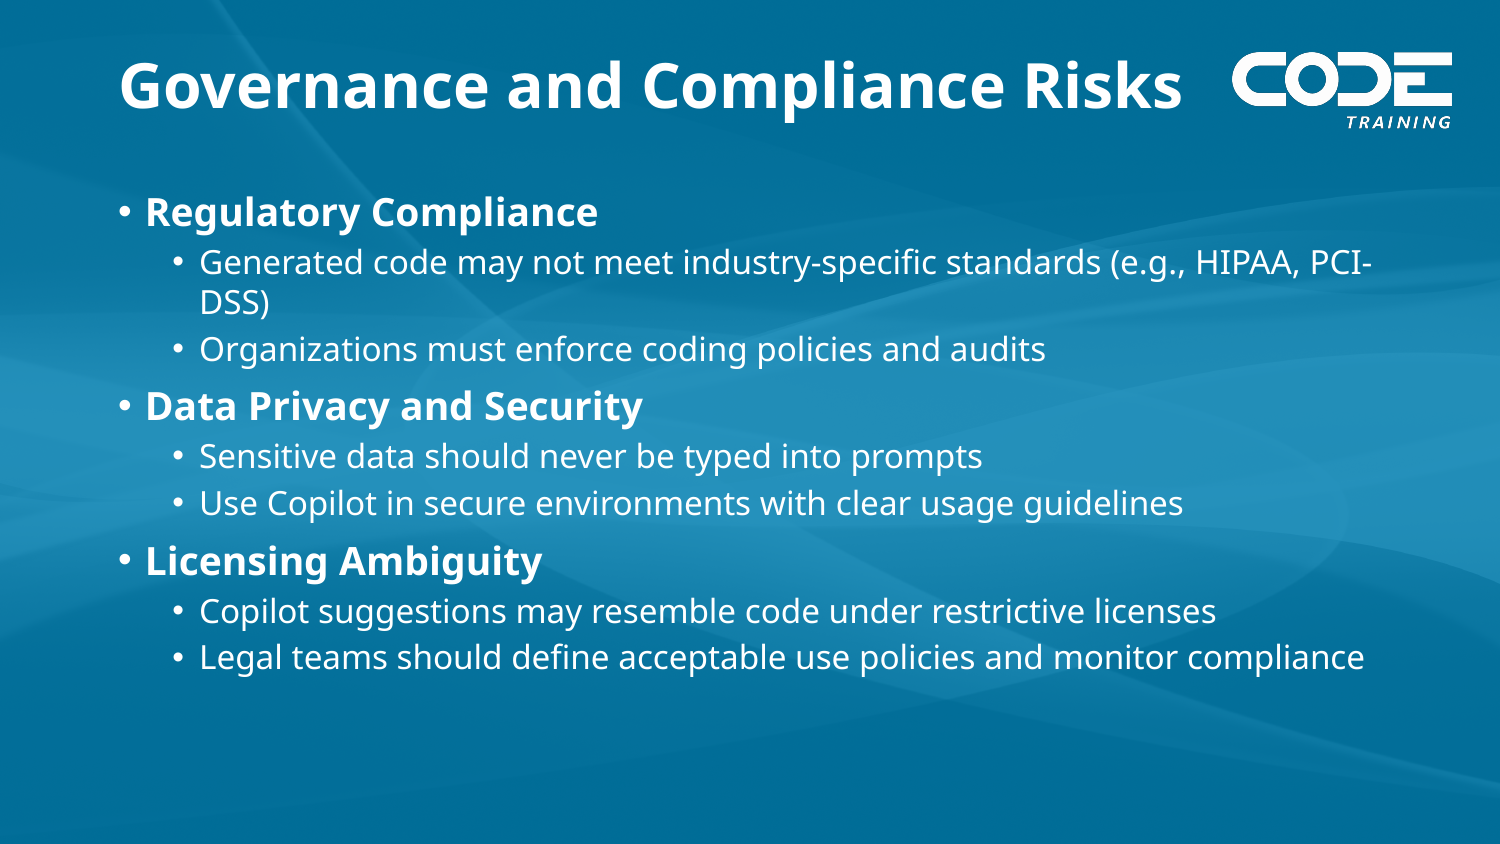

# Governance and Compliance Risks
Regulatory Compliance
Generated code may not meet industry-specific standards (e.g., HIPAA, PCI-DSS)
Organizations must enforce coding policies and audits
Data Privacy and Security
Sensitive data should never be typed into prompts
Use Copilot in secure environments with clear usage guidelines
Licensing Ambiguity
Copilot suggestions may resemble code under restrictive licenses
Legal teams should define acceptable use policies and monitor compliance